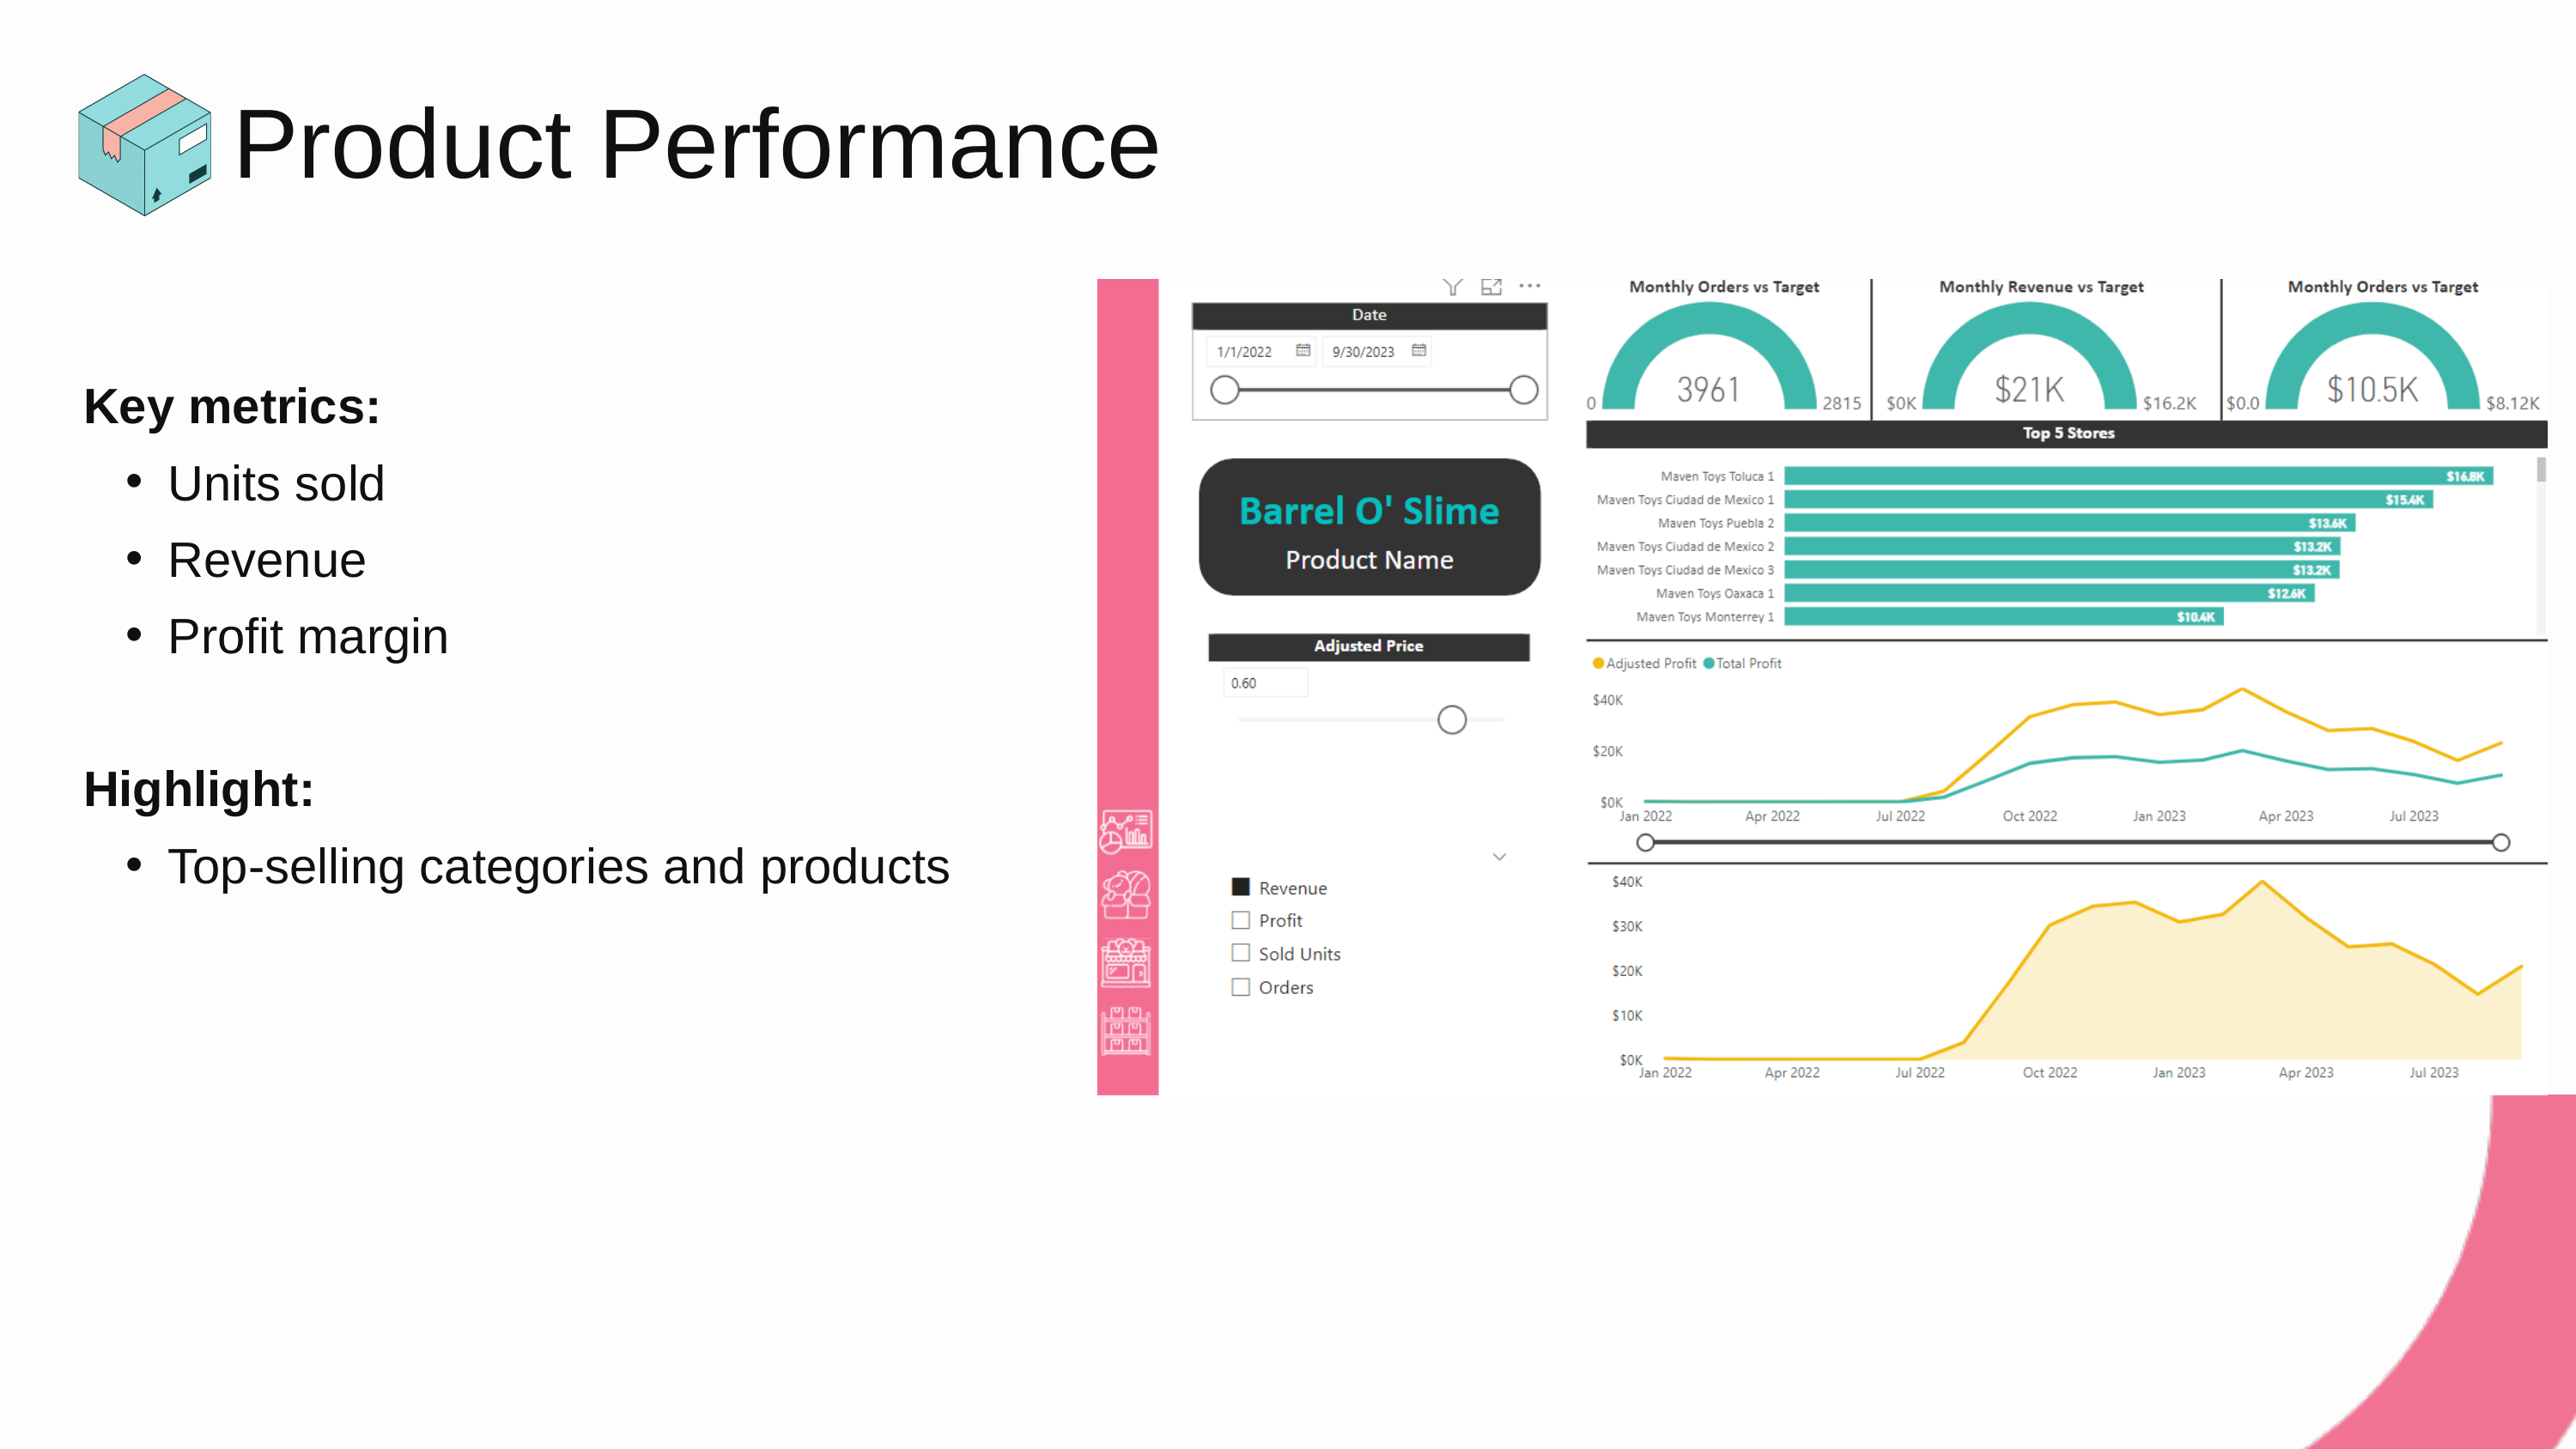

Product Performance

Key metrics:
Units sold
Revenue
Profit margin

Highlight:
Top-selling categories and products